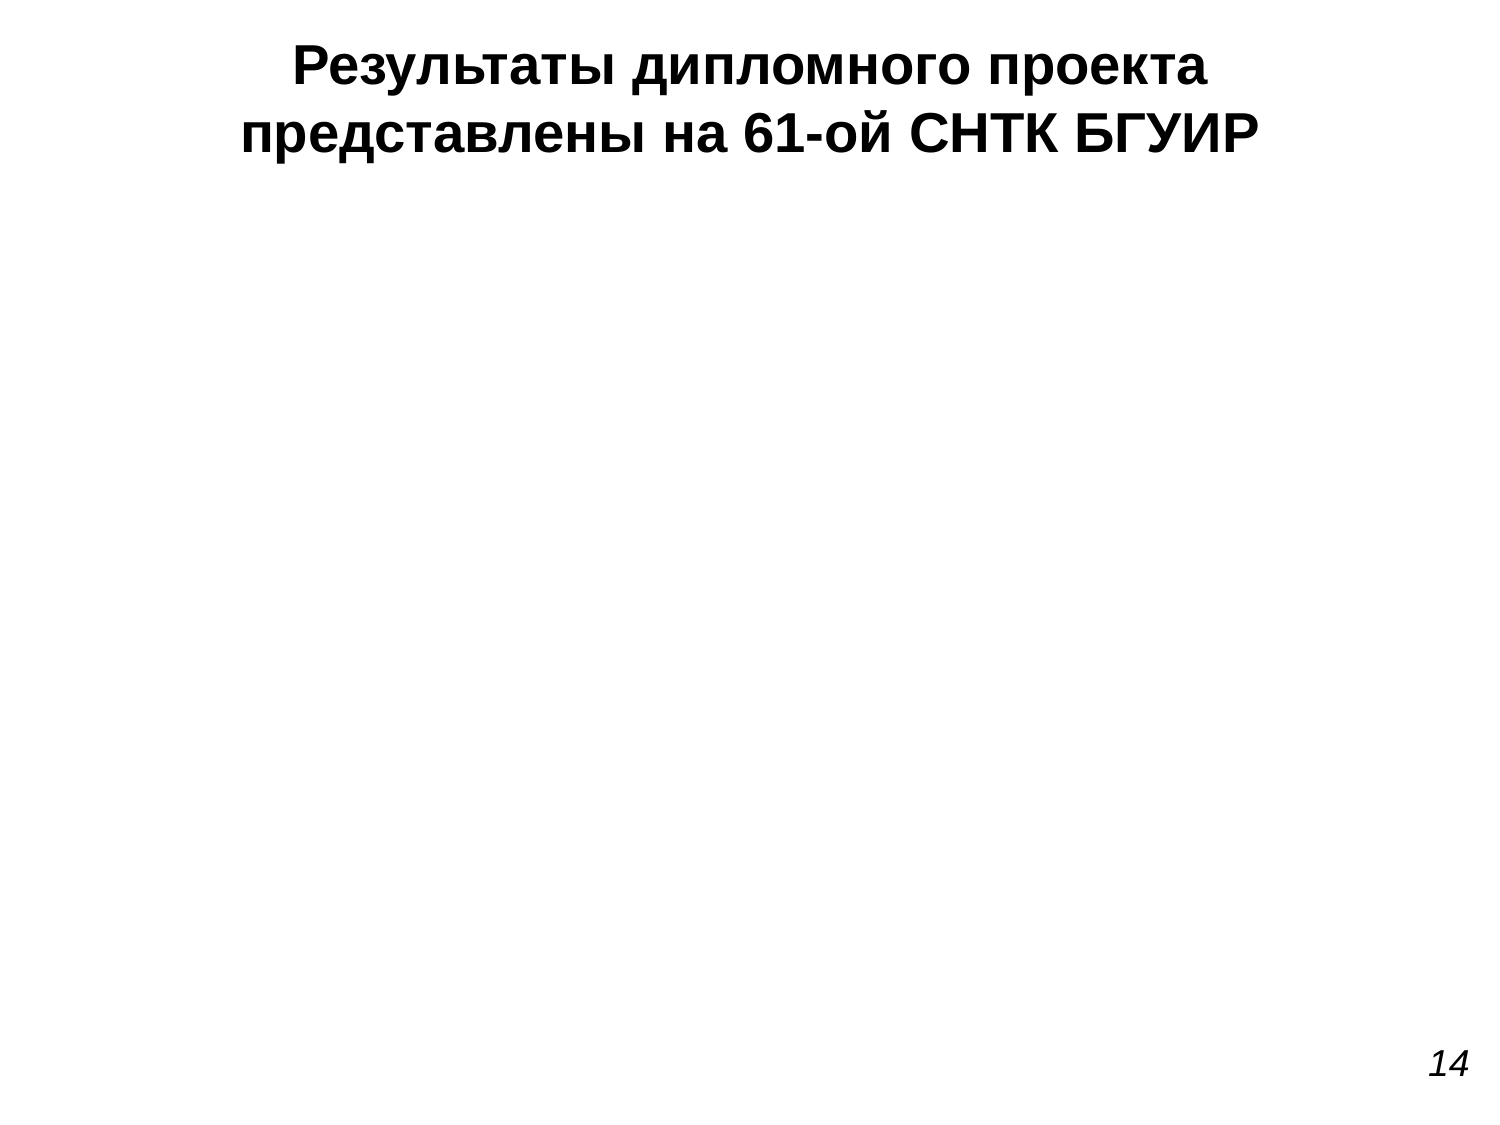

Результаты дипломного проекта представлены на 61-ой СНТК БГУИР

14